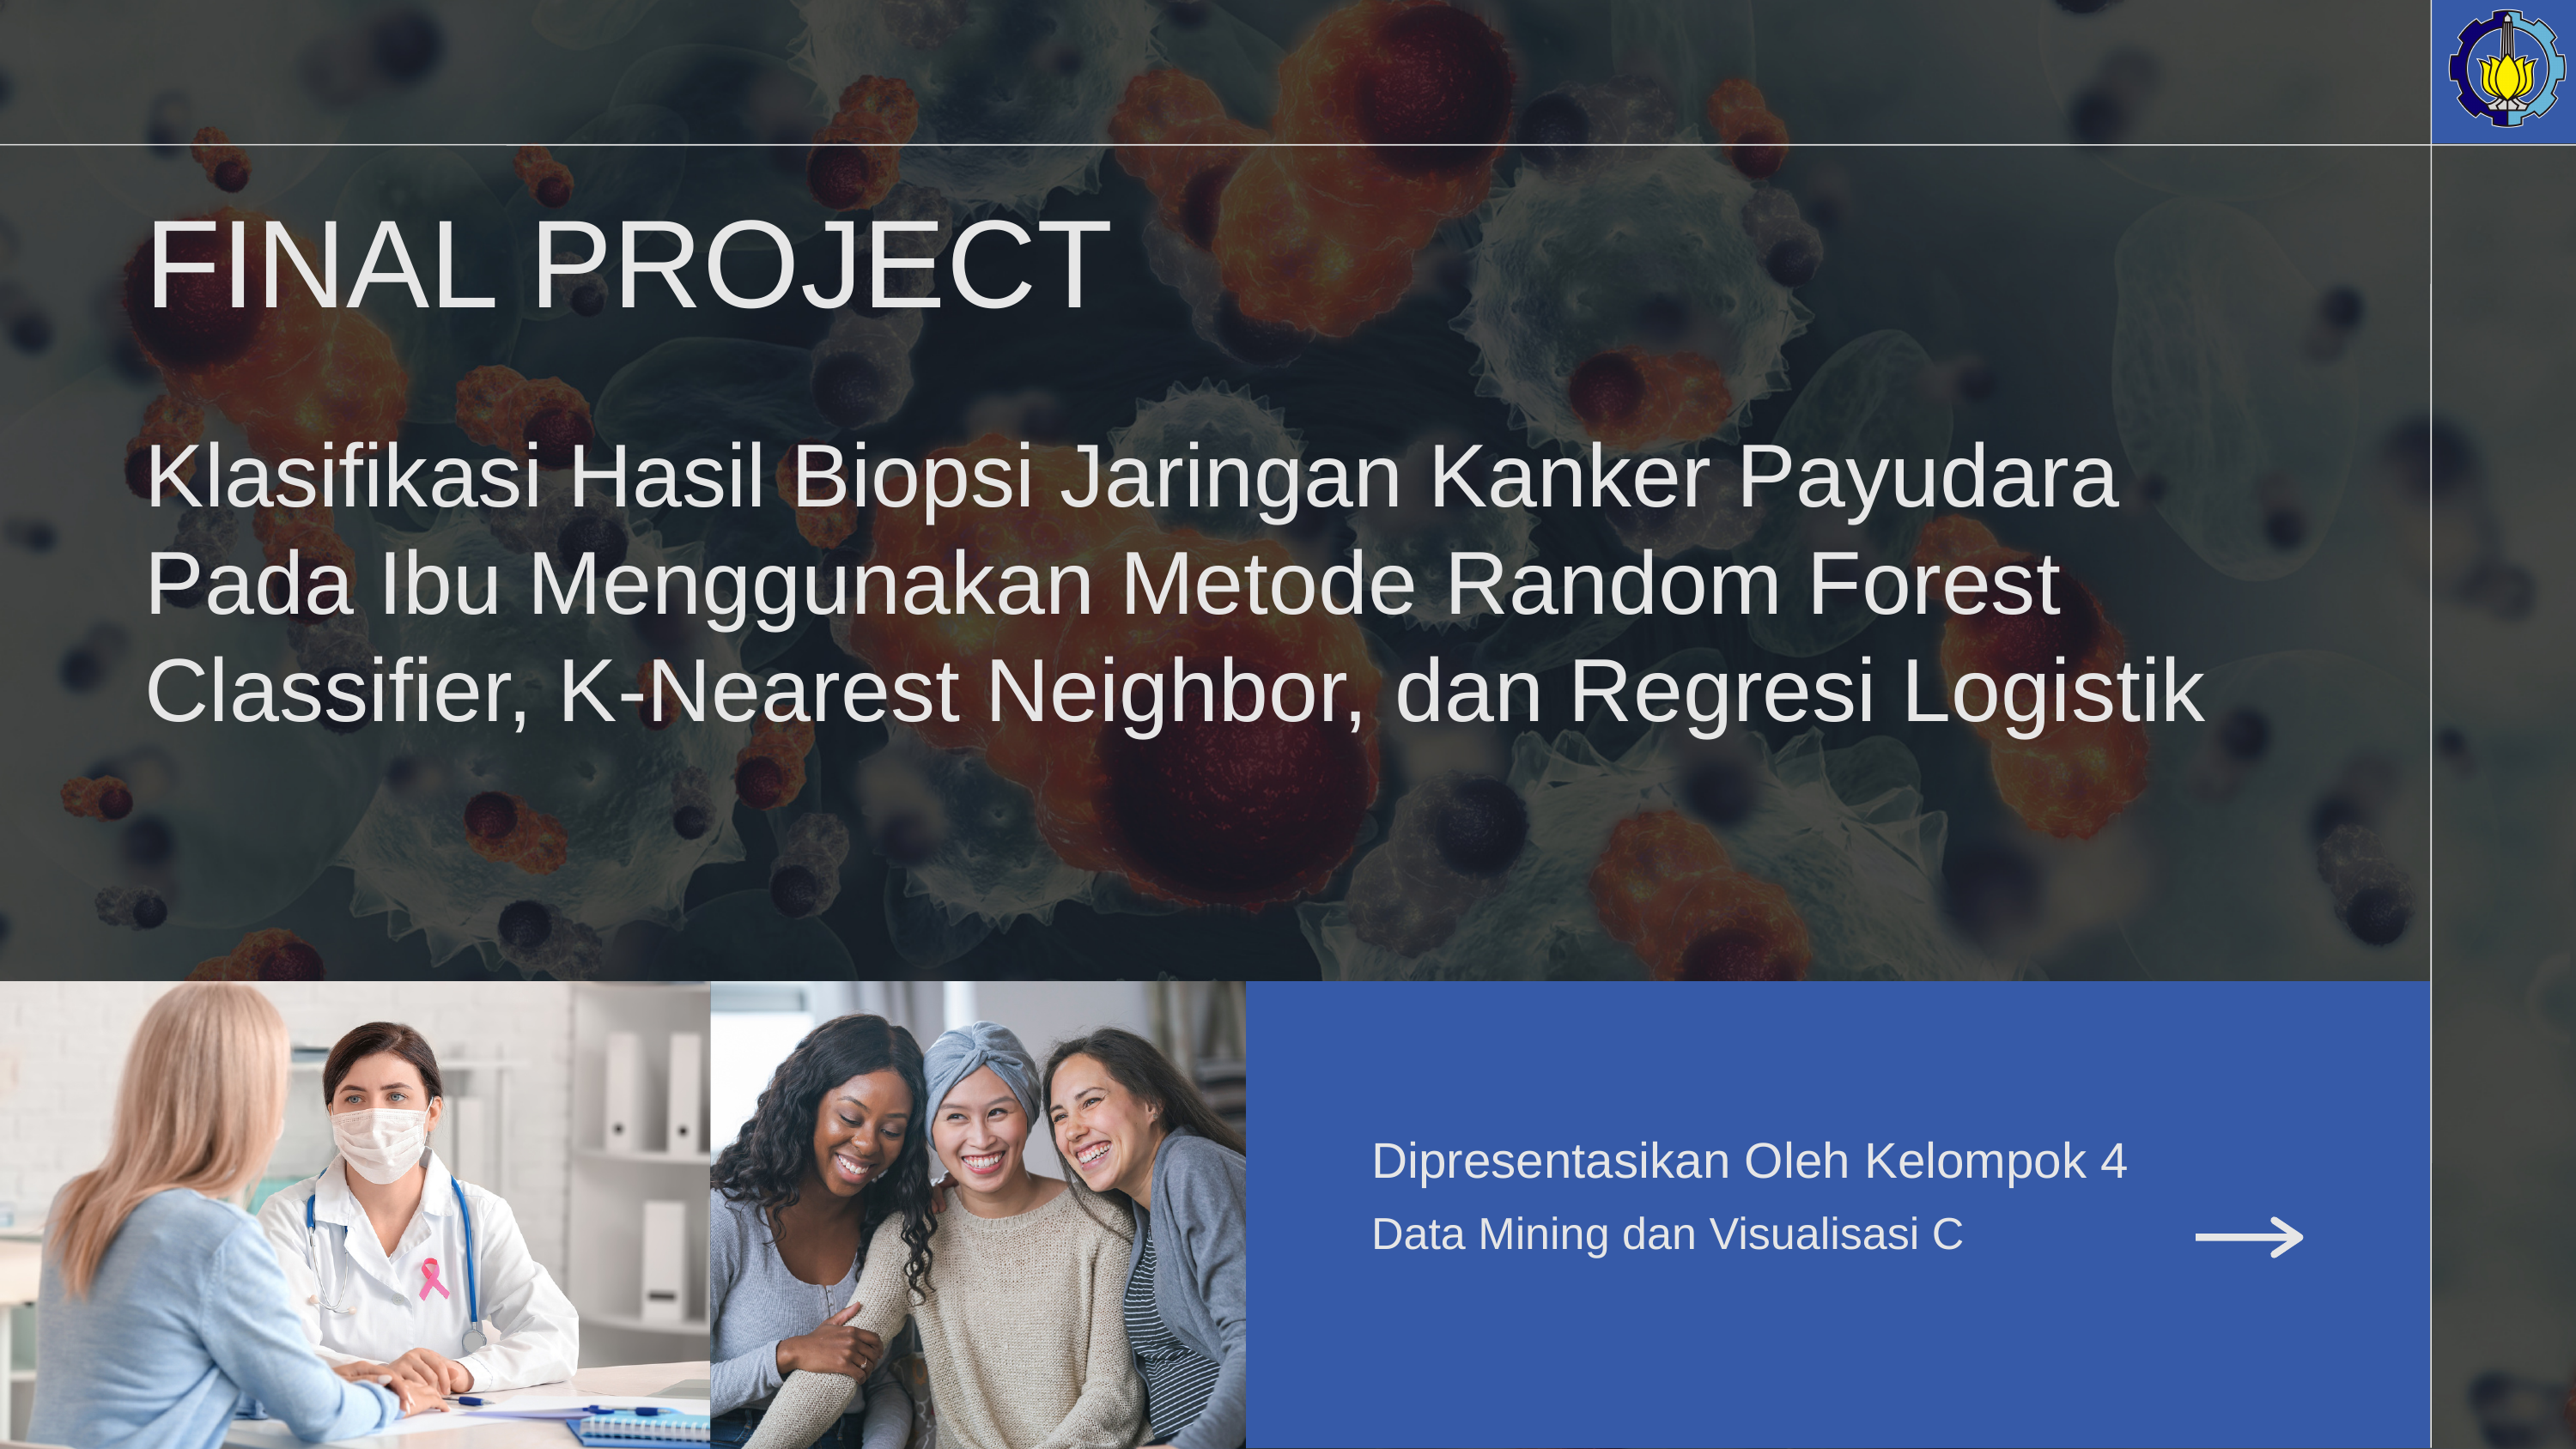

FINAL PROJECT
Klasifikasi Hasil Biopsi Jaringan Kanker Payudara Pada Ibu Menggunakan Metode Random Forest Classifier, K-Nearest Neighbor, dan Regresi Logistik

Dipresentasikan Oleh Kelompok 4
Data Mining dan Visualisasi C